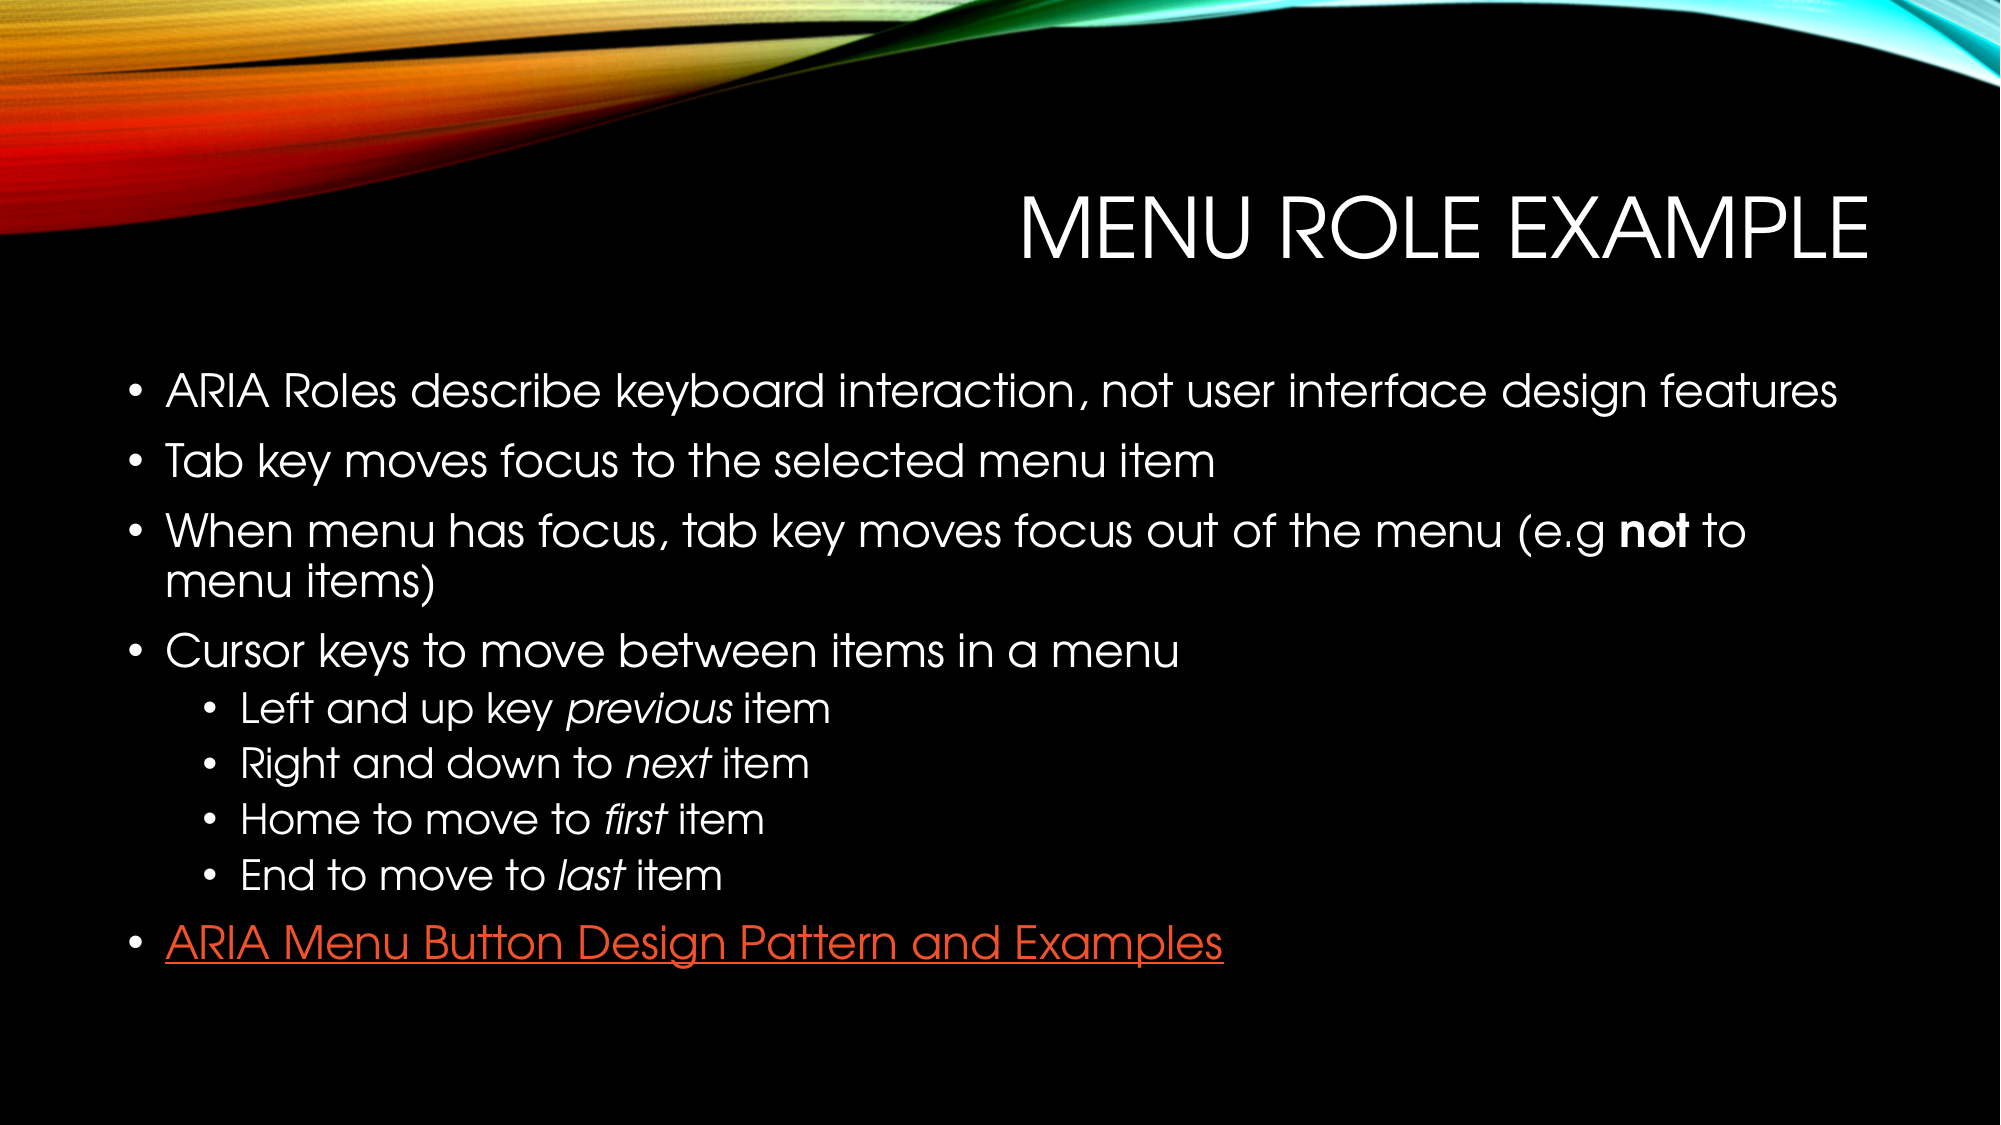

# Menu Role Example
ARIA Roles describe keyboard interaction, not user interface design features
Tab key moves focus to the selected menu item
When menu has focus, tab key moves focus out of the menu (e.g not to menu items)
Cursor keys to move between items in a menu
Left and up key previous item
Right and down to next item
Home to move to first item
End to move to last item
ARIA Menu Button Design Pattern and Examples